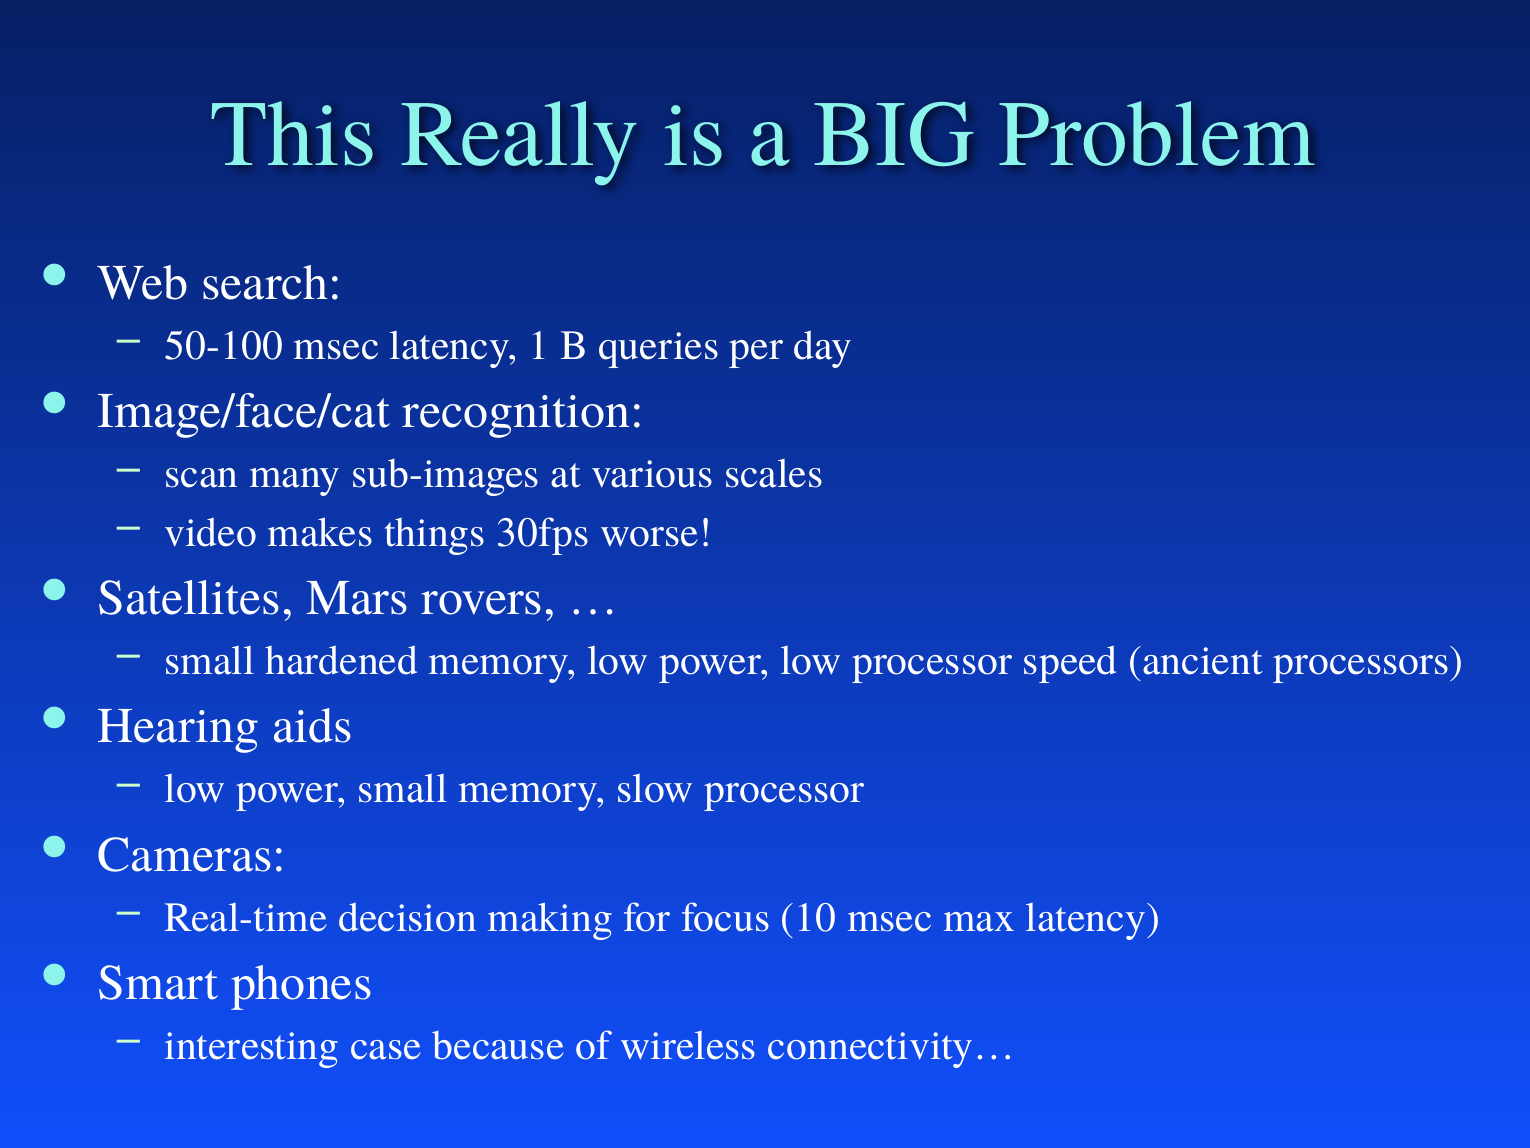

# This Really is a BIG Problem
Web search:
50-100 msec latency, 1 B queries per day
Image/face/cat recognition:
scan many sub-images at various scales
video makes things 30fps worse!
Satellites, Mars rovers, …
small hardened memory, low power, low processor speed (ancient processors)
Hearing aids
low power, small memory, slow processor
Cameras:
Real-time decision making for focus (10 msec max latency)
Smart phones
interesting case because of wireless connectivity…